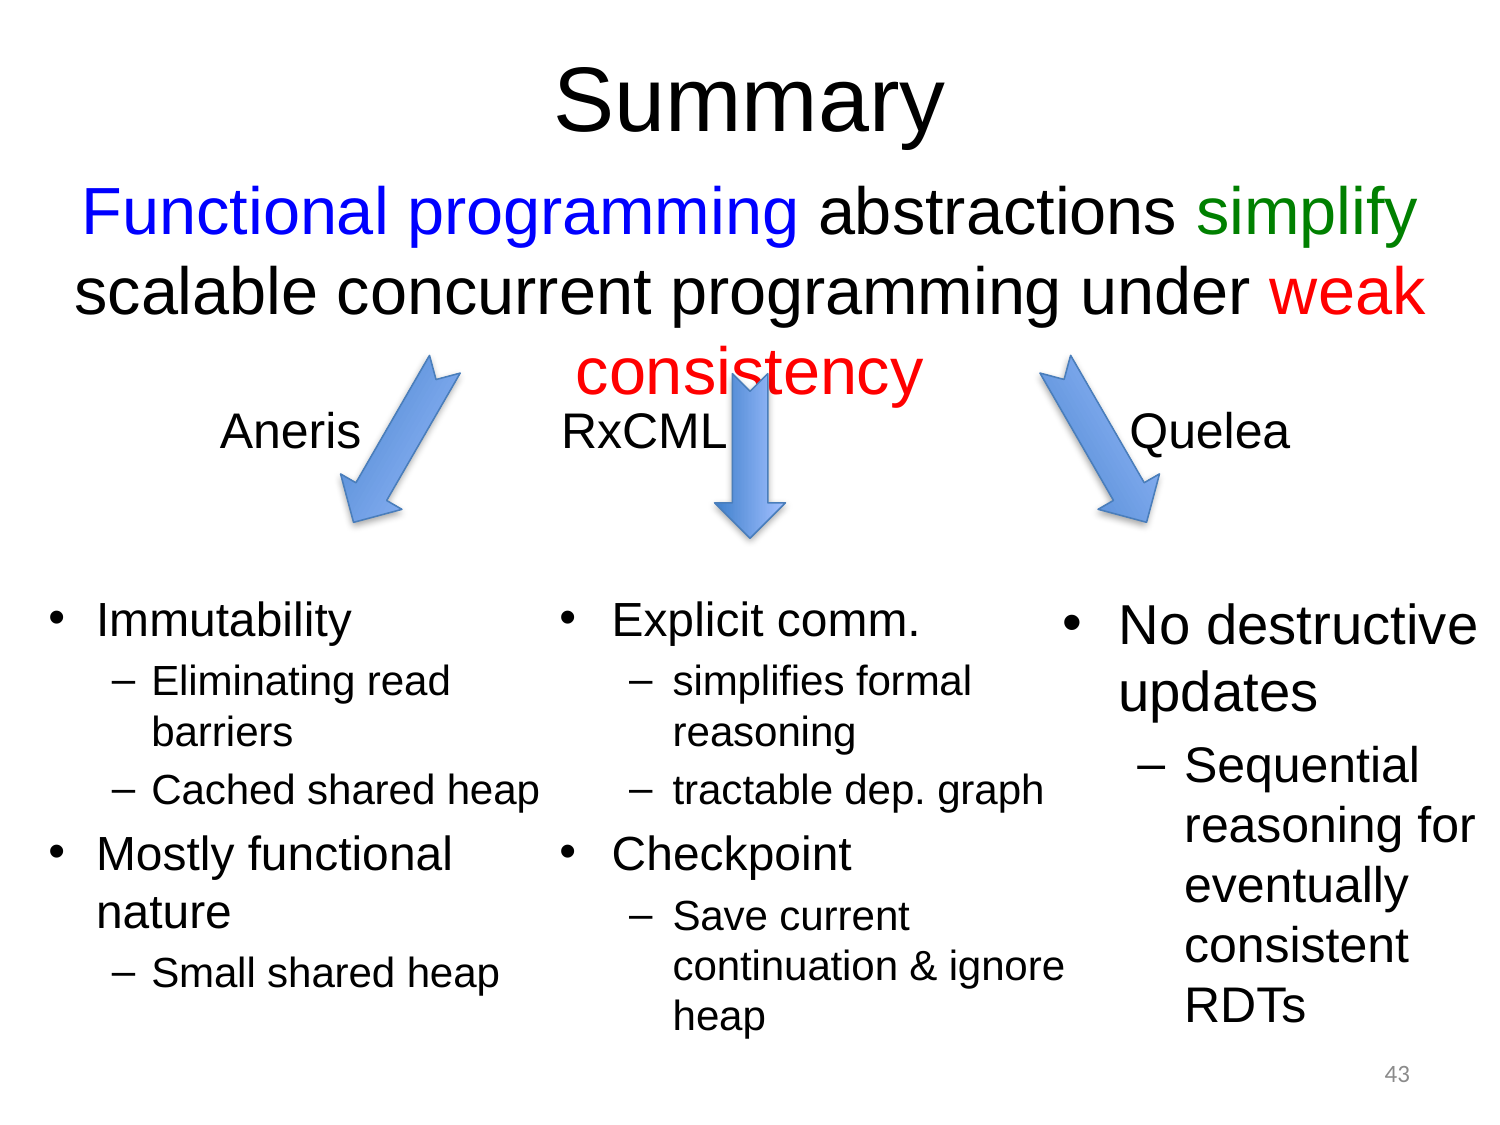

# Summary
Functional programming abstractions simplify scalable concurrent programming under weak consistency
Aneris
RxCML
Quelea

Immutability
Eliminating read barriers
Cached shared heap
Mostly functional nature
Small shared heap
Explicit comm.
simplifies formal reasoning
tractable dep. graph
Checkpoint
Save current continuation & ignore heap
No destructive updates
Sequential reasoning for eventually consistent RDTs

43